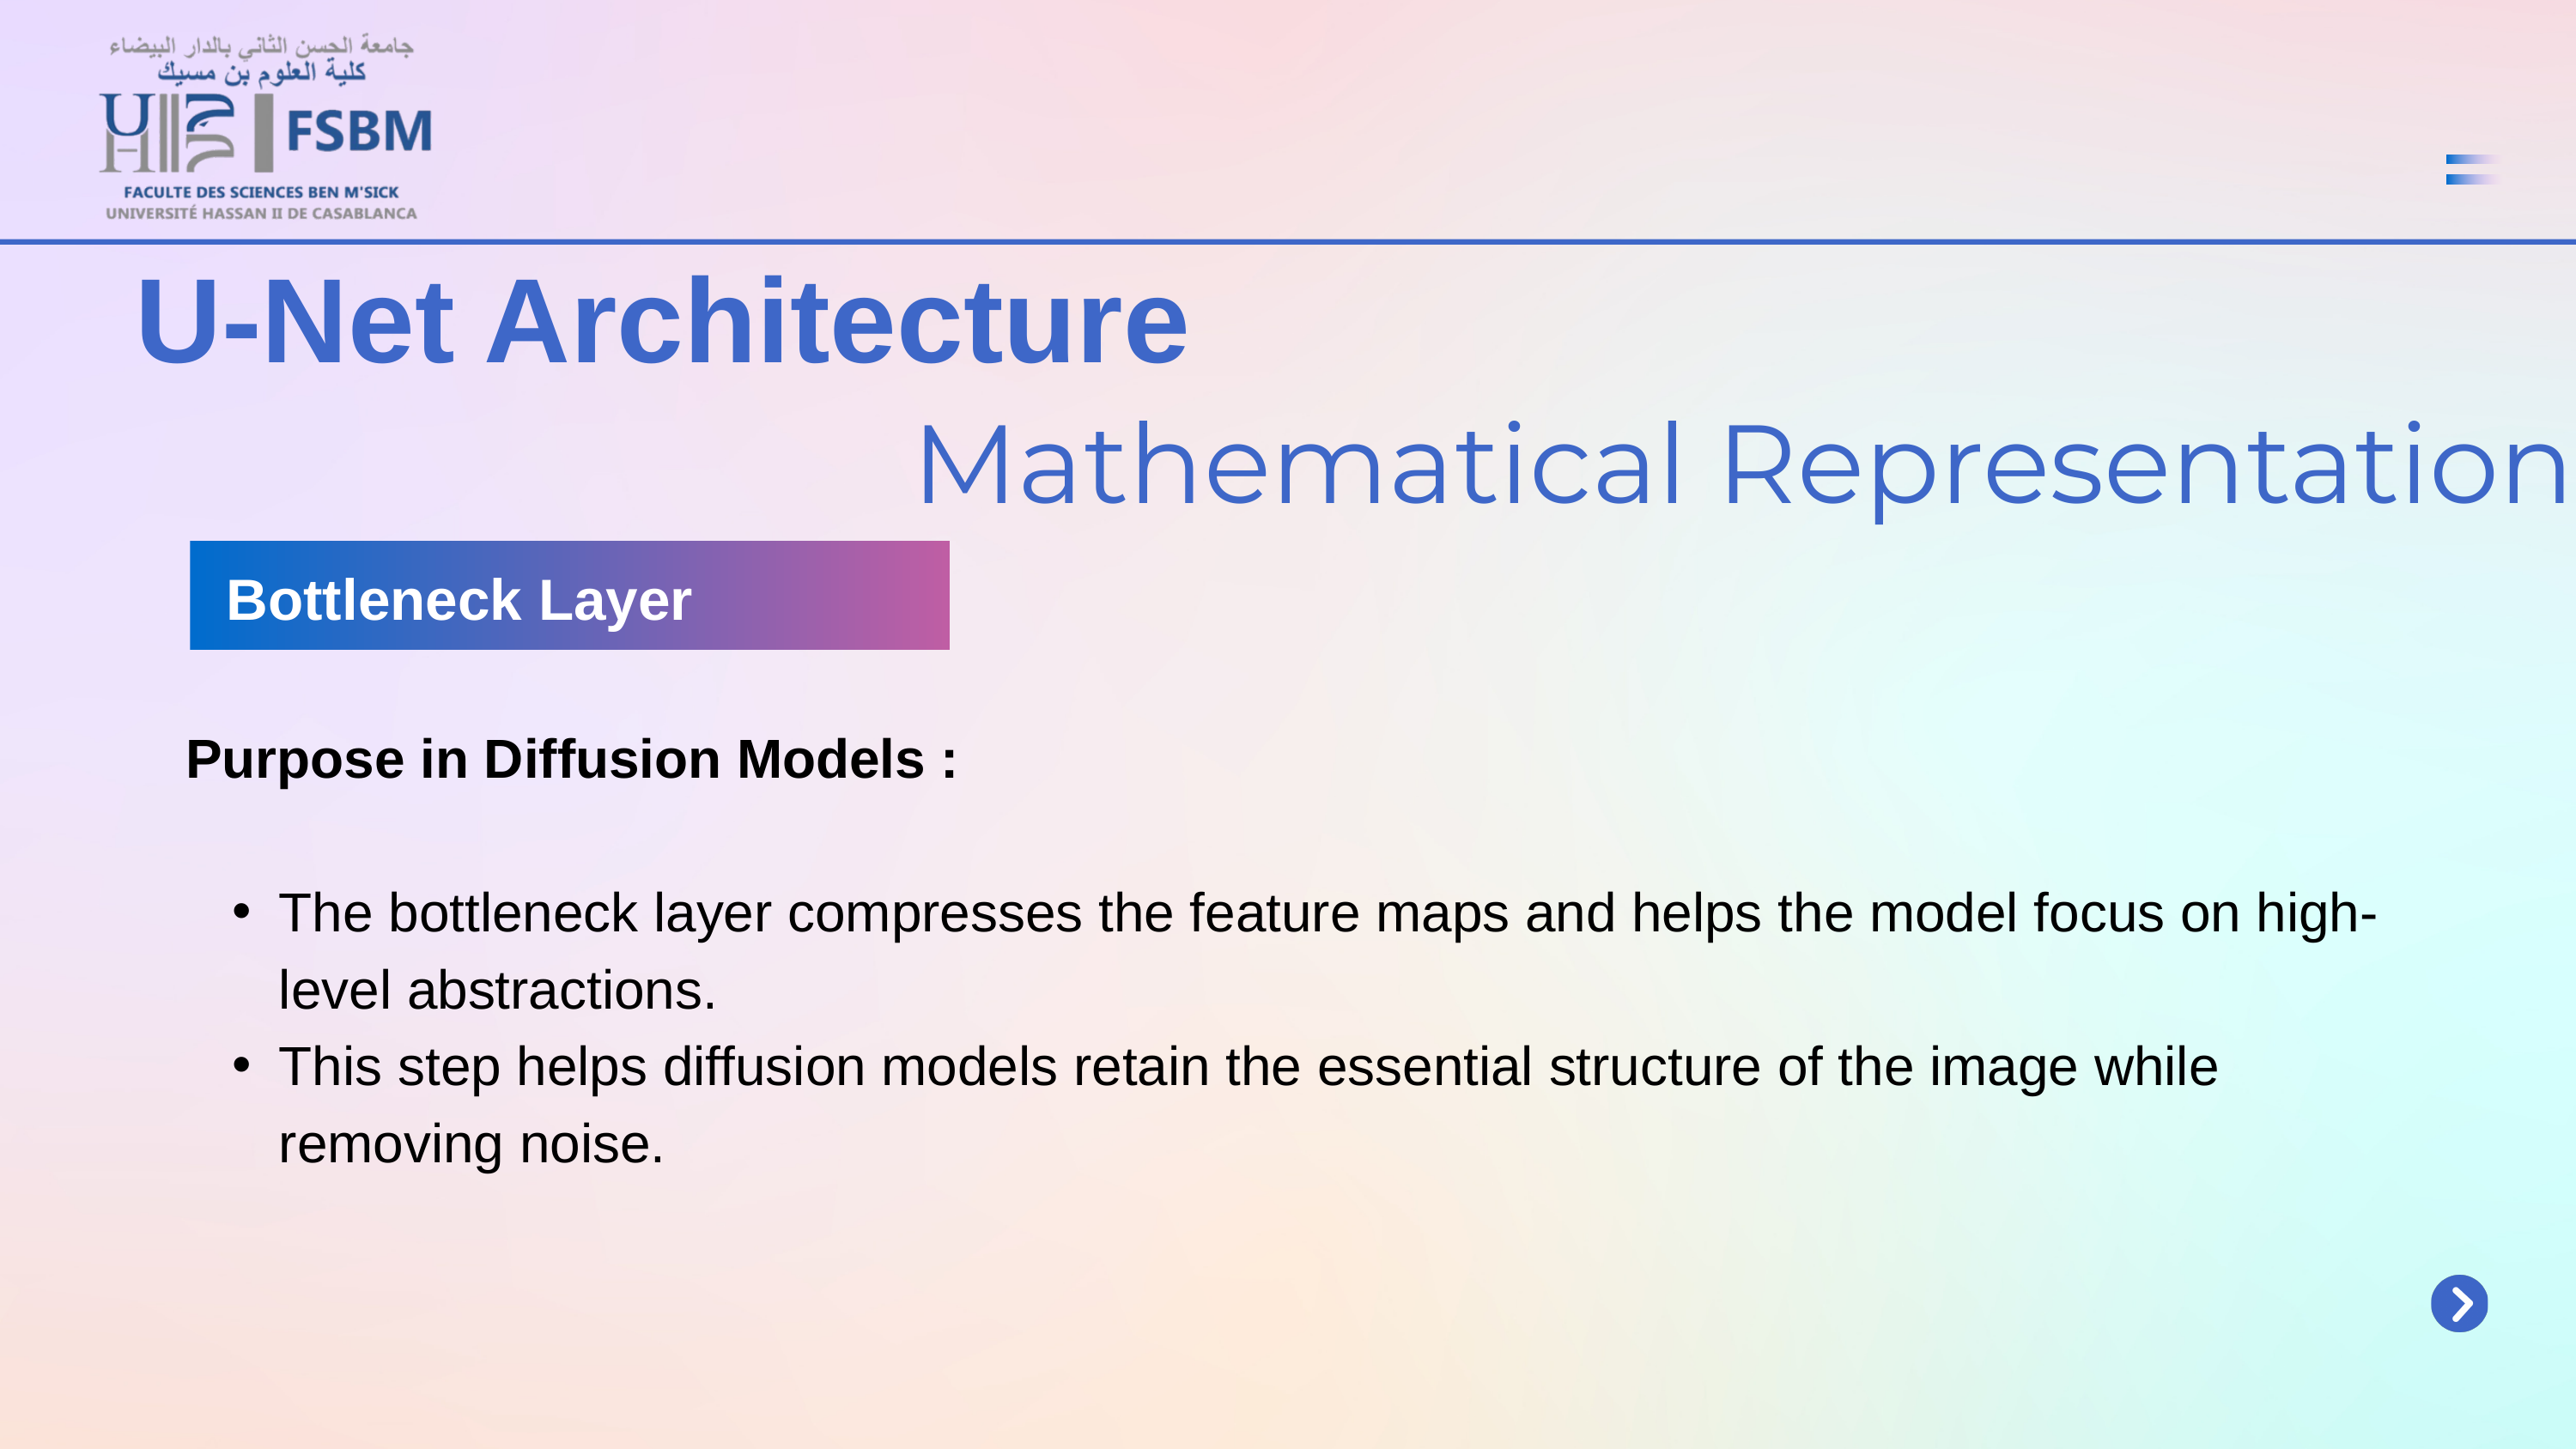

U-Net Architecture
Mathematical Representation

Bottleneck Layer
Purpose in Diffusion Models :

The bottleneck layer compresses the feature maps and helps the model focus on high-level abstractions.
This step helps diffusion models retain the essential structure of the image while removing noise.